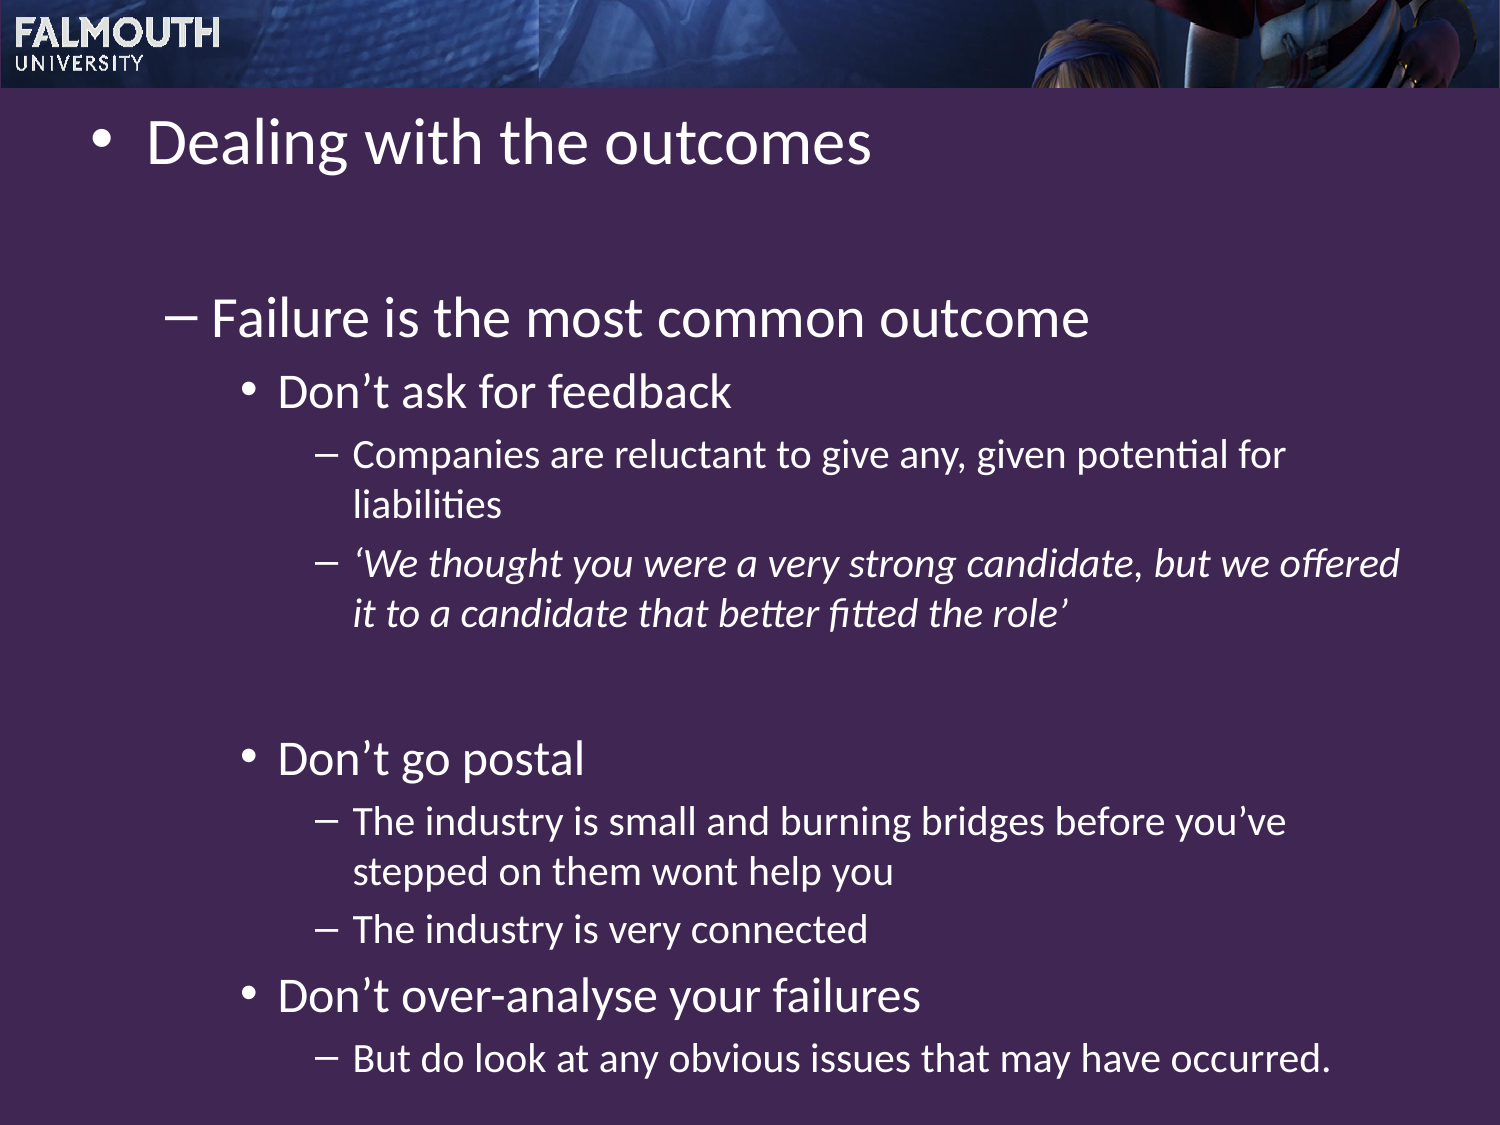

Dealing with the outcomes

Failure is the most common outcome
Don’t ask for feedback
Companies are reluctant to give any, given potential for liabilities
‘We thought you were a very strong candidate, but we offered it to a candidate that better fitted the role’

Don’t go postal
The industry is small and burning bridges before you’ve stepped on them wont help you
The industry is very connected
Don’t over-analyse your failures
But do look at any obvious issues that may have occurred.